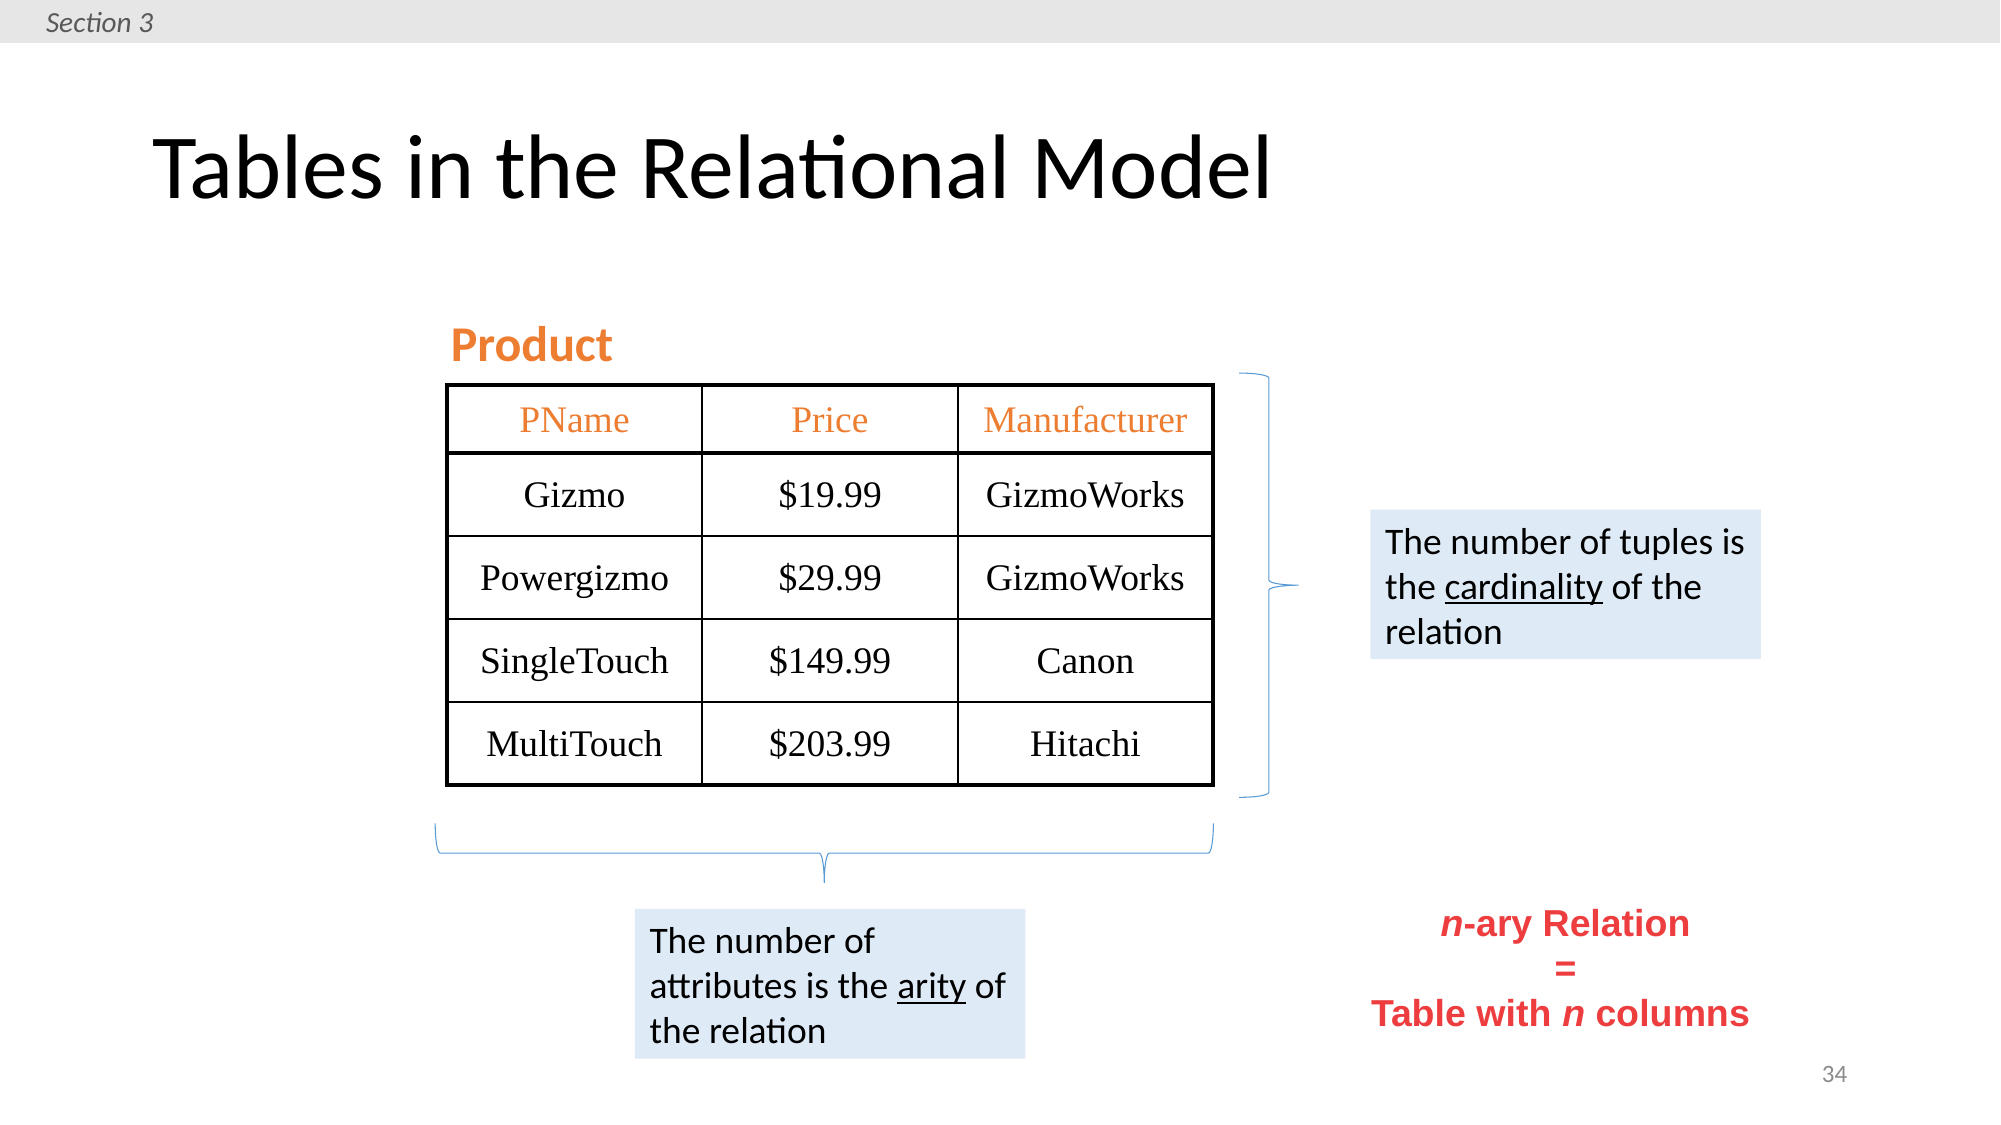

Section 3
# Tables in the Relational Model
Product

| PName | Price | Manufacturer |
| --- | --- | --- |
| Gizmo | $19.99 | GizmoWorks |
| Powergizmo | $29.99 | GizmoWorks |
| SingleTouch | $149.99 | Canon |
| MultiTouch | $203.99 | Hitachi |

The number of tuples is the cardinality of the relation
n-ary Relation
=
Table with n columns
The number of attributes is the arity of the relation
34